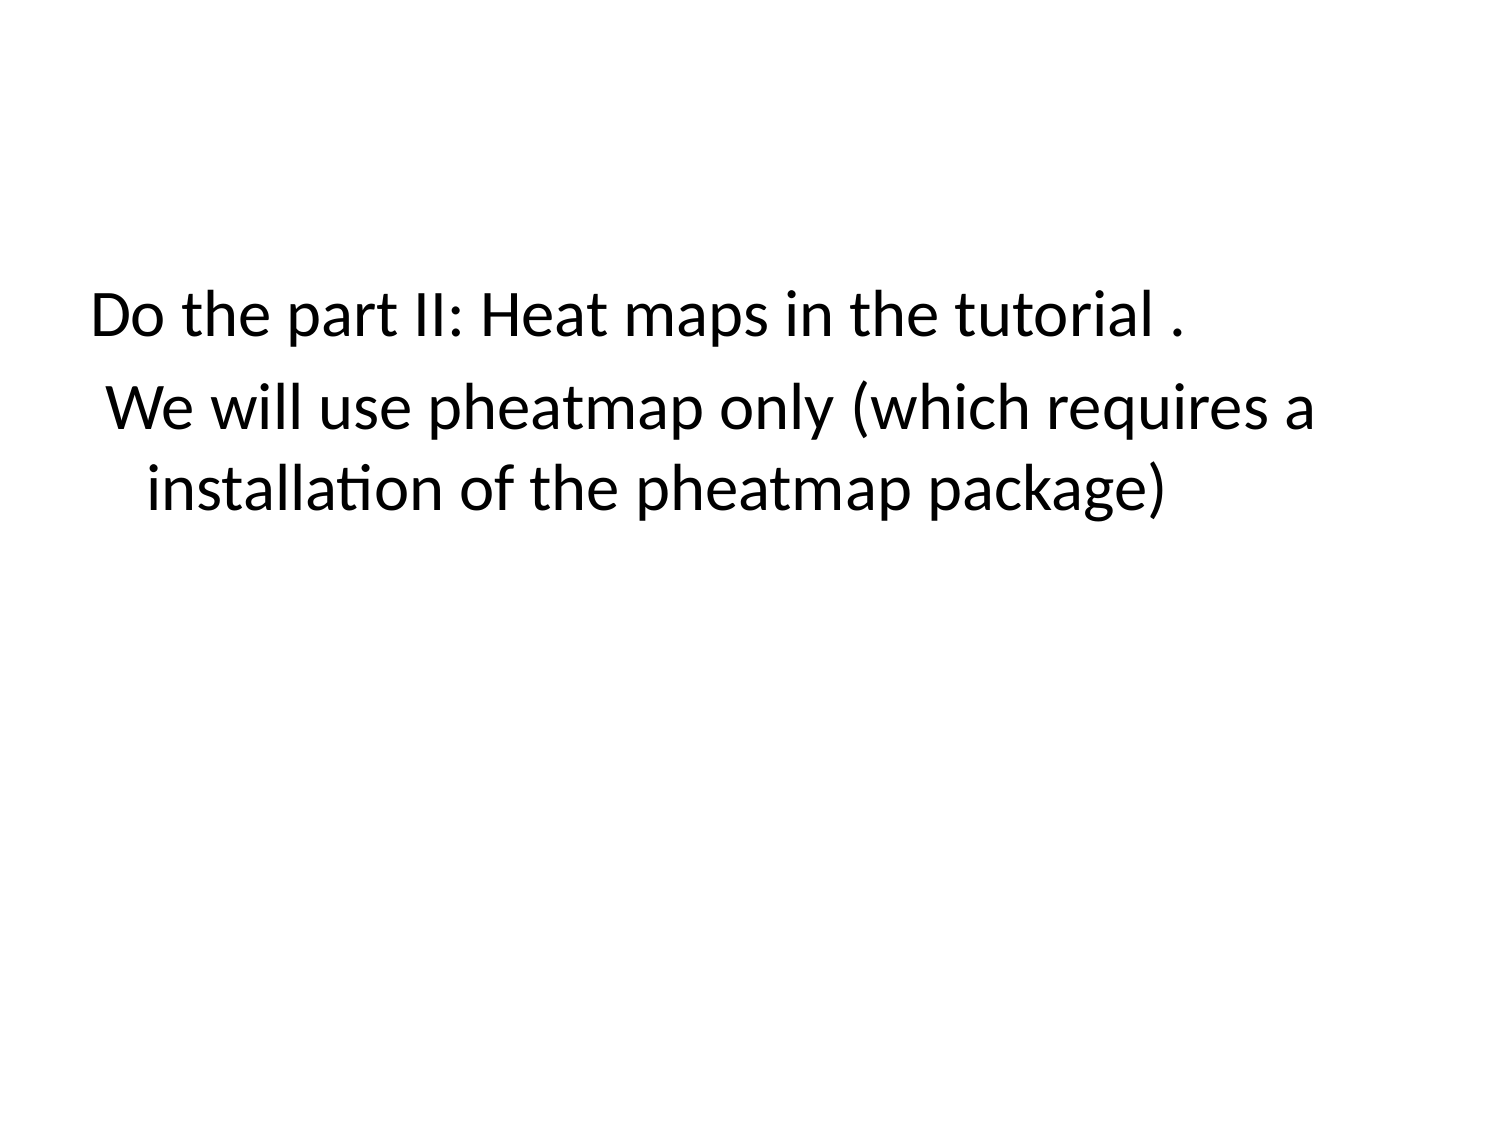

#
Do the part II: Heat maps in the tutorial .
 We will use pheatmap only (which requires a installation of the pheatmap package)